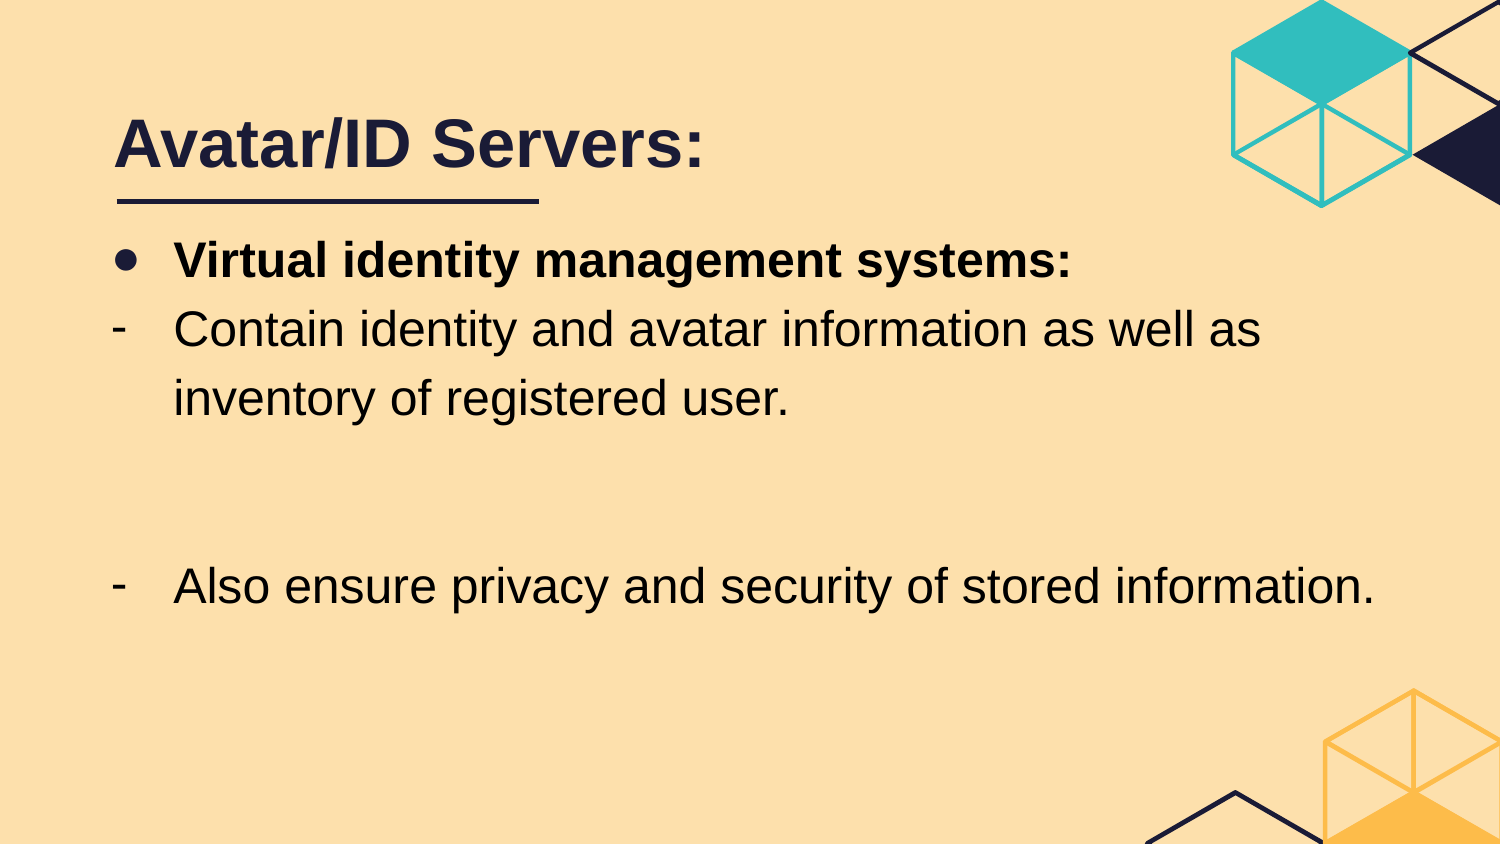

# Avatar/ID Servers:
Virtual identity management systems:
Contain identity and avatar information as well as inventory of registered user.

Also ensure privacy and security of stored information.